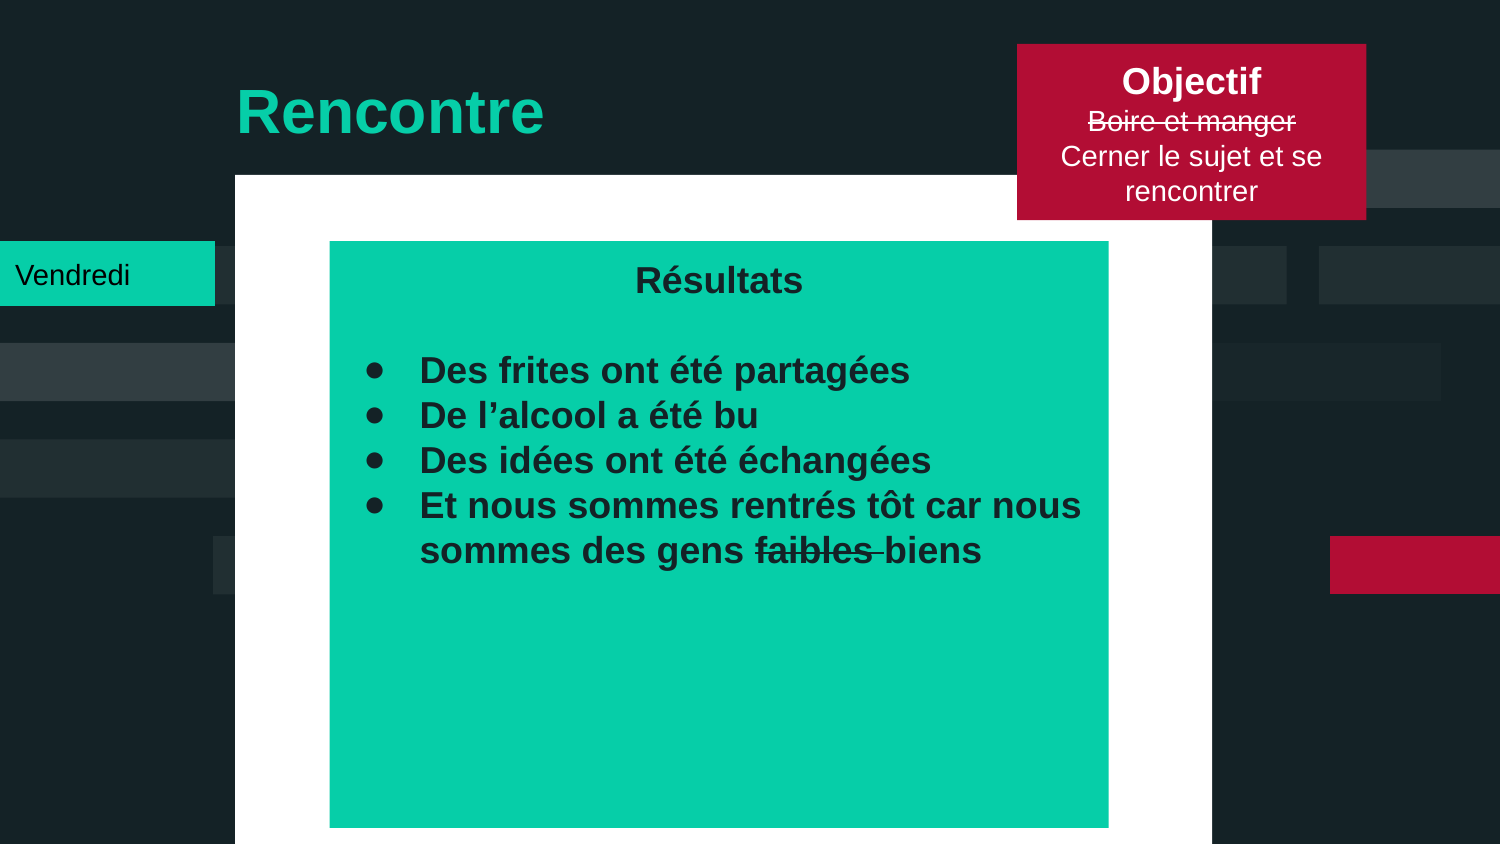

Objectif
Boire et manger
Cerner le sujet et se rencontrer
Rencontre

Vendredi
Résultats

Des frites ont été partagées
De l’alcool a été bu
Des idées ont été échangées
Et nous sommes rentrés tôt car nous sommes des gens faibles biens